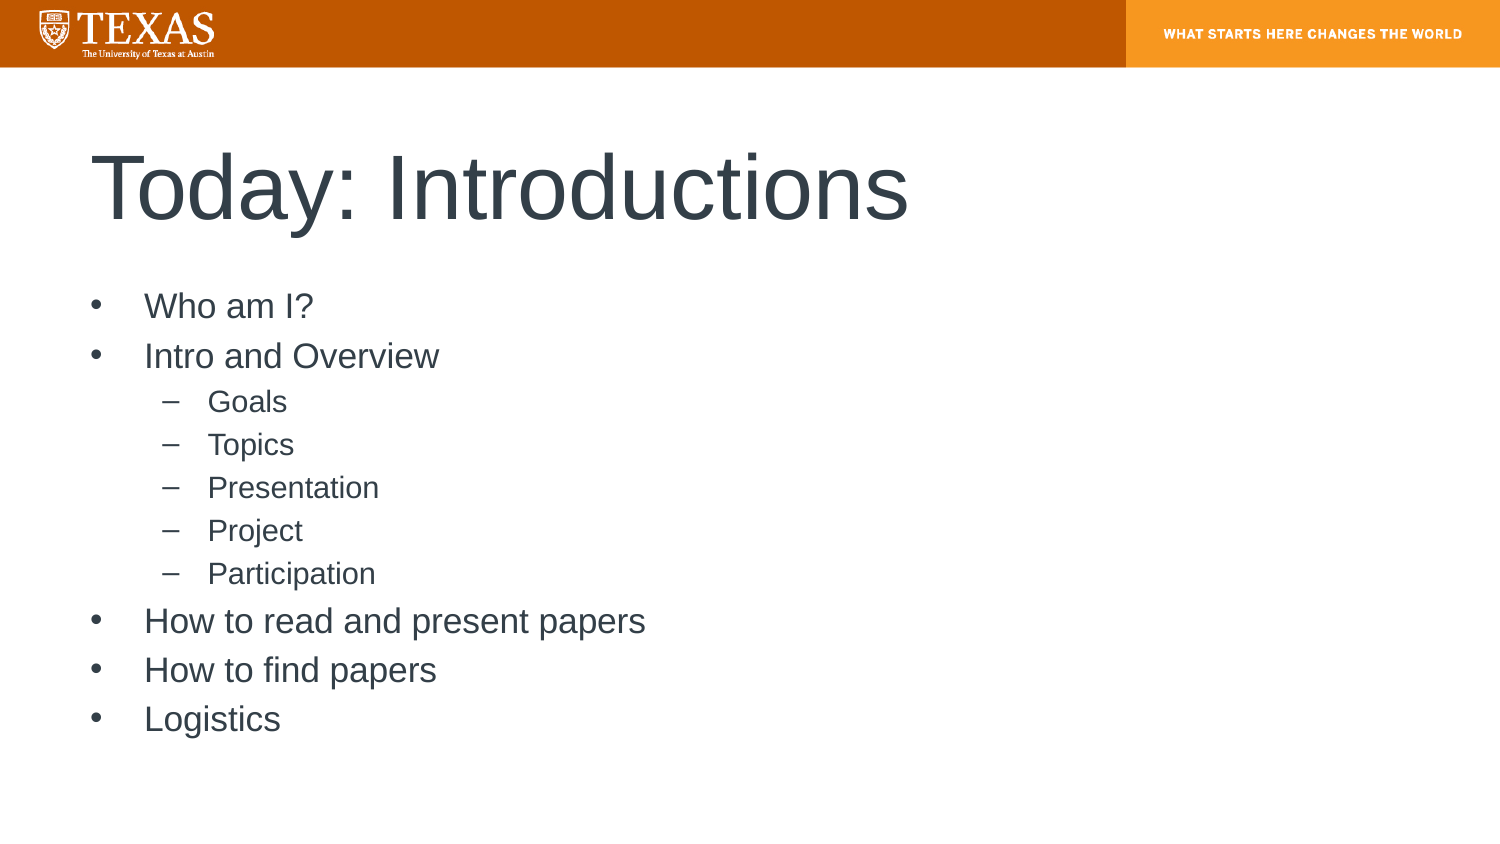

# Today: Introductions
Who am I?
Intro and Overview
Goals
Topics
Presentation
Project
Participation
How to read and present papers
How to find papers
Logistics